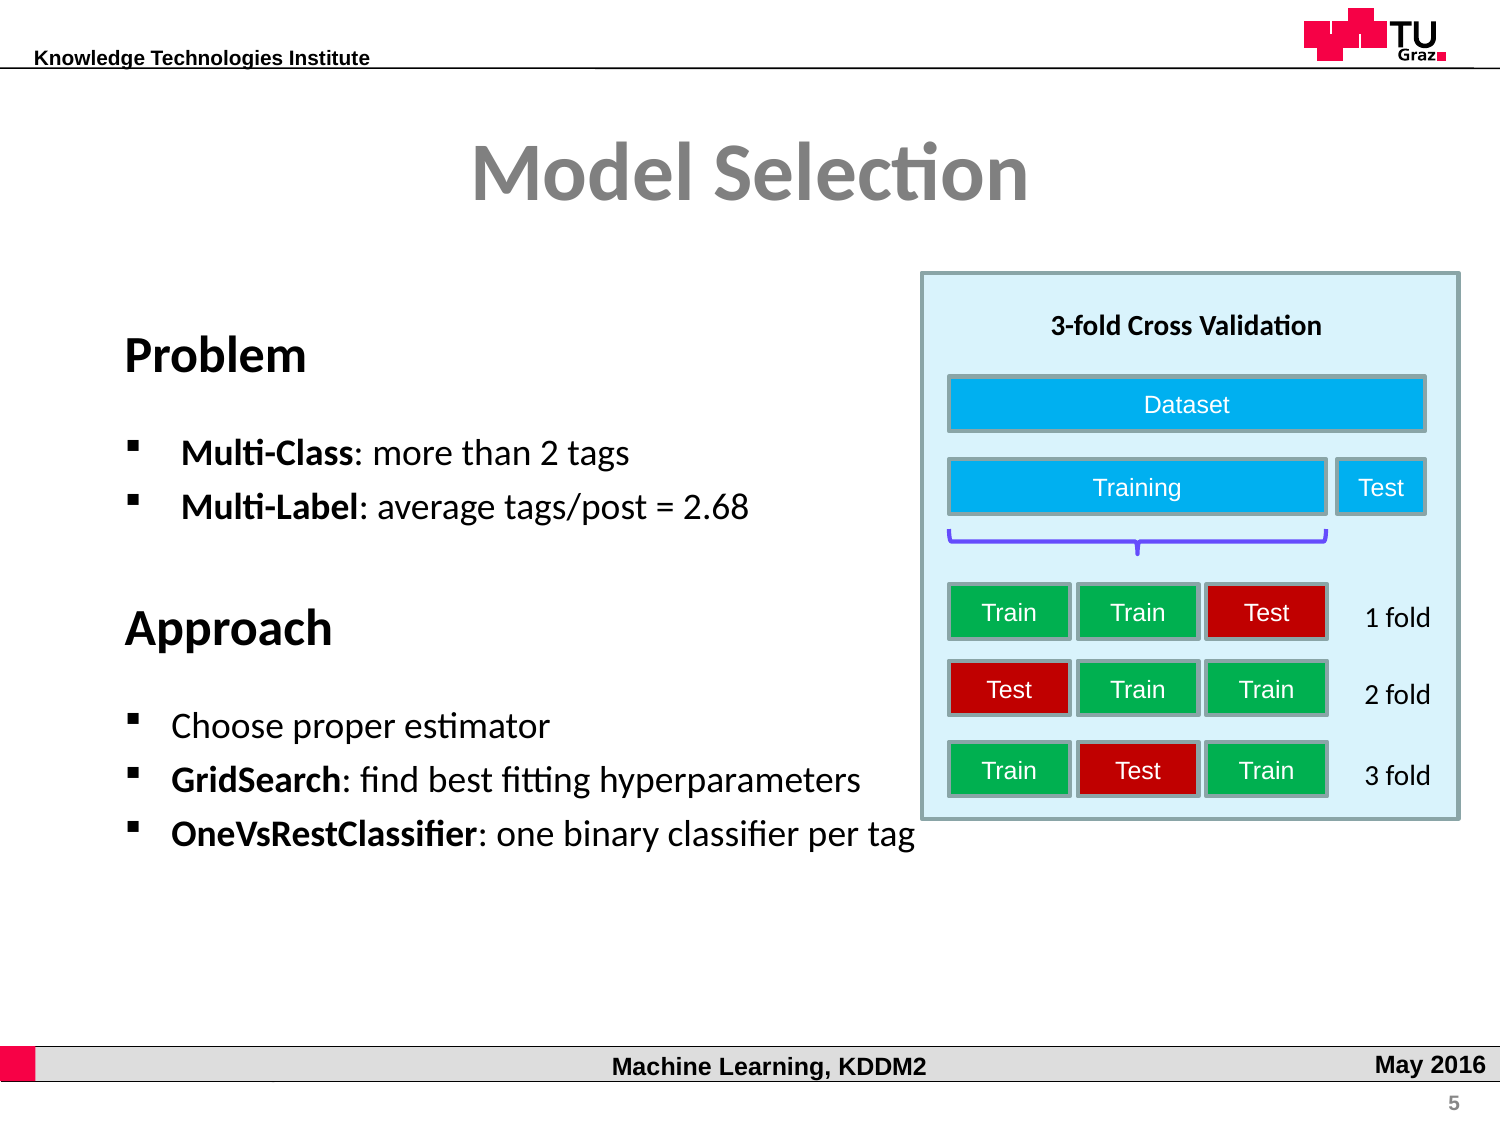

Model Selection

3-fold Cross Validation
Problem
Multi-Class: more than 2 tags
Multi-Label: average tags/post = 2.68
Approach
Choose proper estimator
GridSearch: find best fitting hyperparameters
OneVsRestClassifier: one binary classifier per tag

Dataset
Training
Test
1 fold
Train
Train
Test
2 fold
Test
Train
Train
3 fold
Train
Test
Train